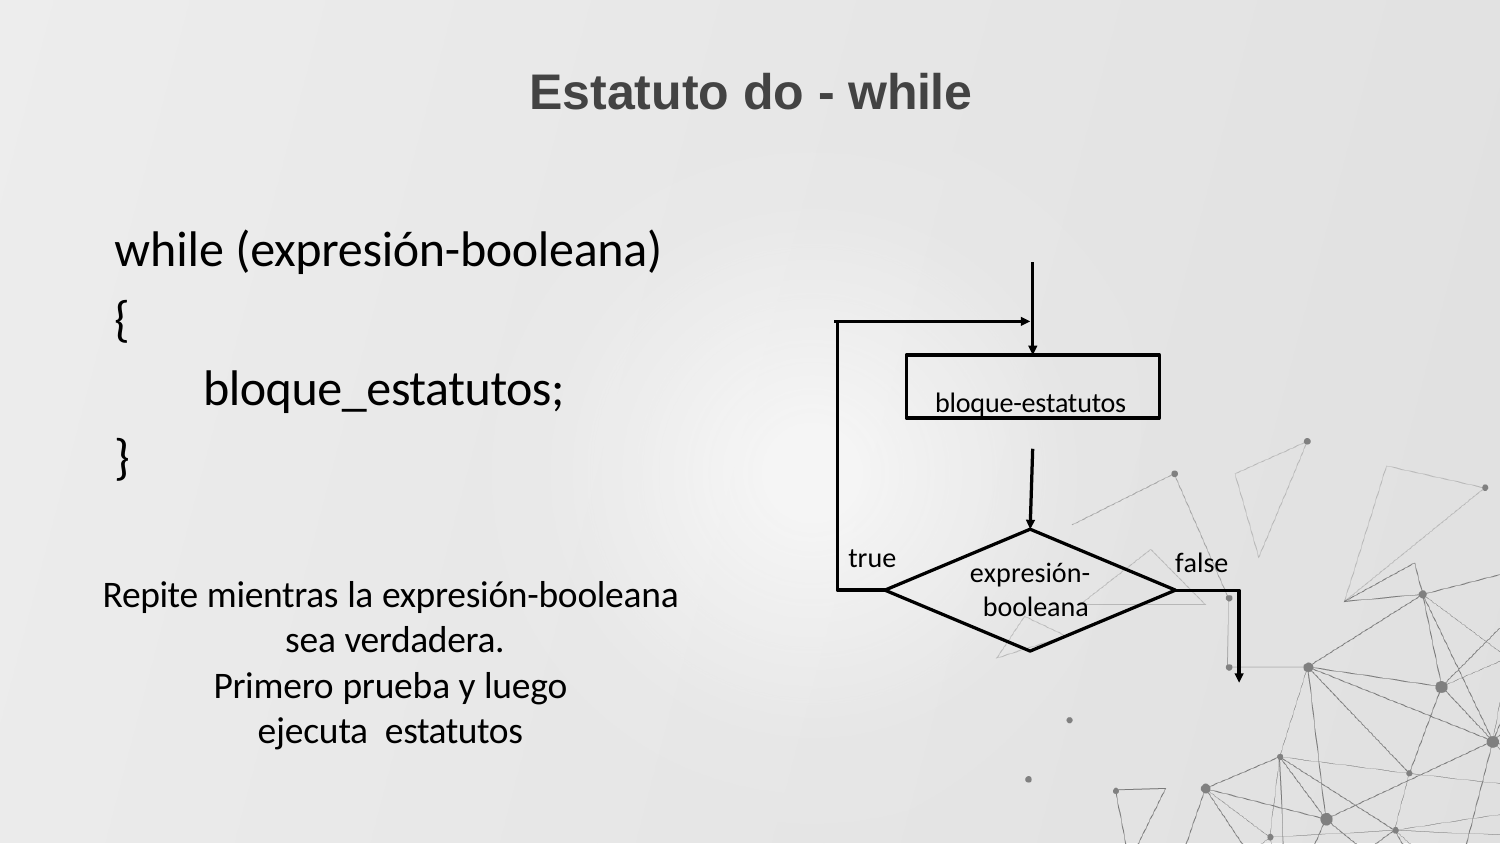

# Estatuto do - while
while (expresión-booleana)
{
bloque_estatutos;
}

bloque-estatutos

true
false
expresión-  booleana
Repite mientras la expresión-booleana  sea verdadera.
Primero prueba y luego ejecuta  estatutos